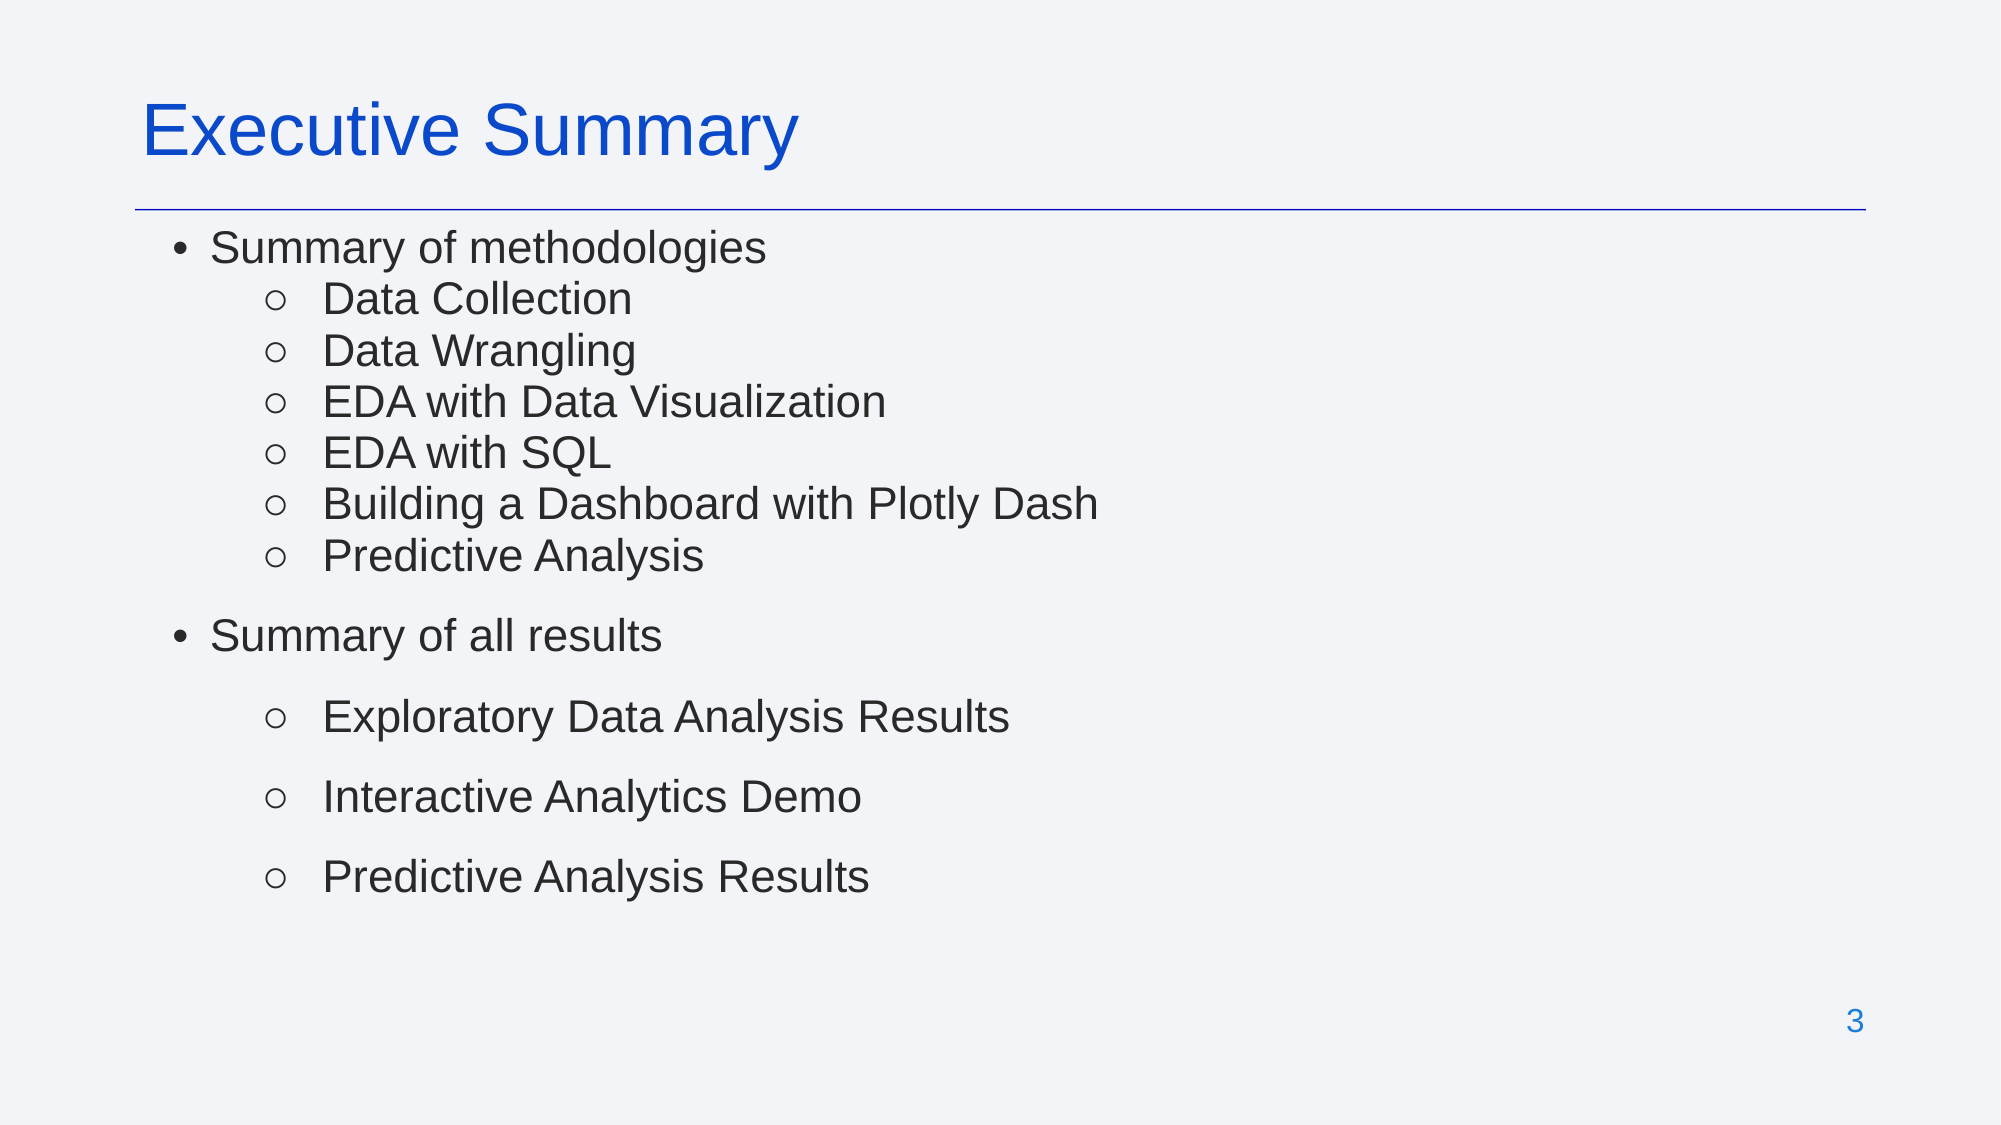

Executive Summary
Summary of methodologies
Data Collection
Data Wrangling
EDA with Data Visualization
EDA with SQL
Building a Dashboard with Plotly Dash
Predictive Analysis
Summary of all results
Exploratory Data Analysis Results
Interactive Analytics Demo
Predictive Analysis Results
3